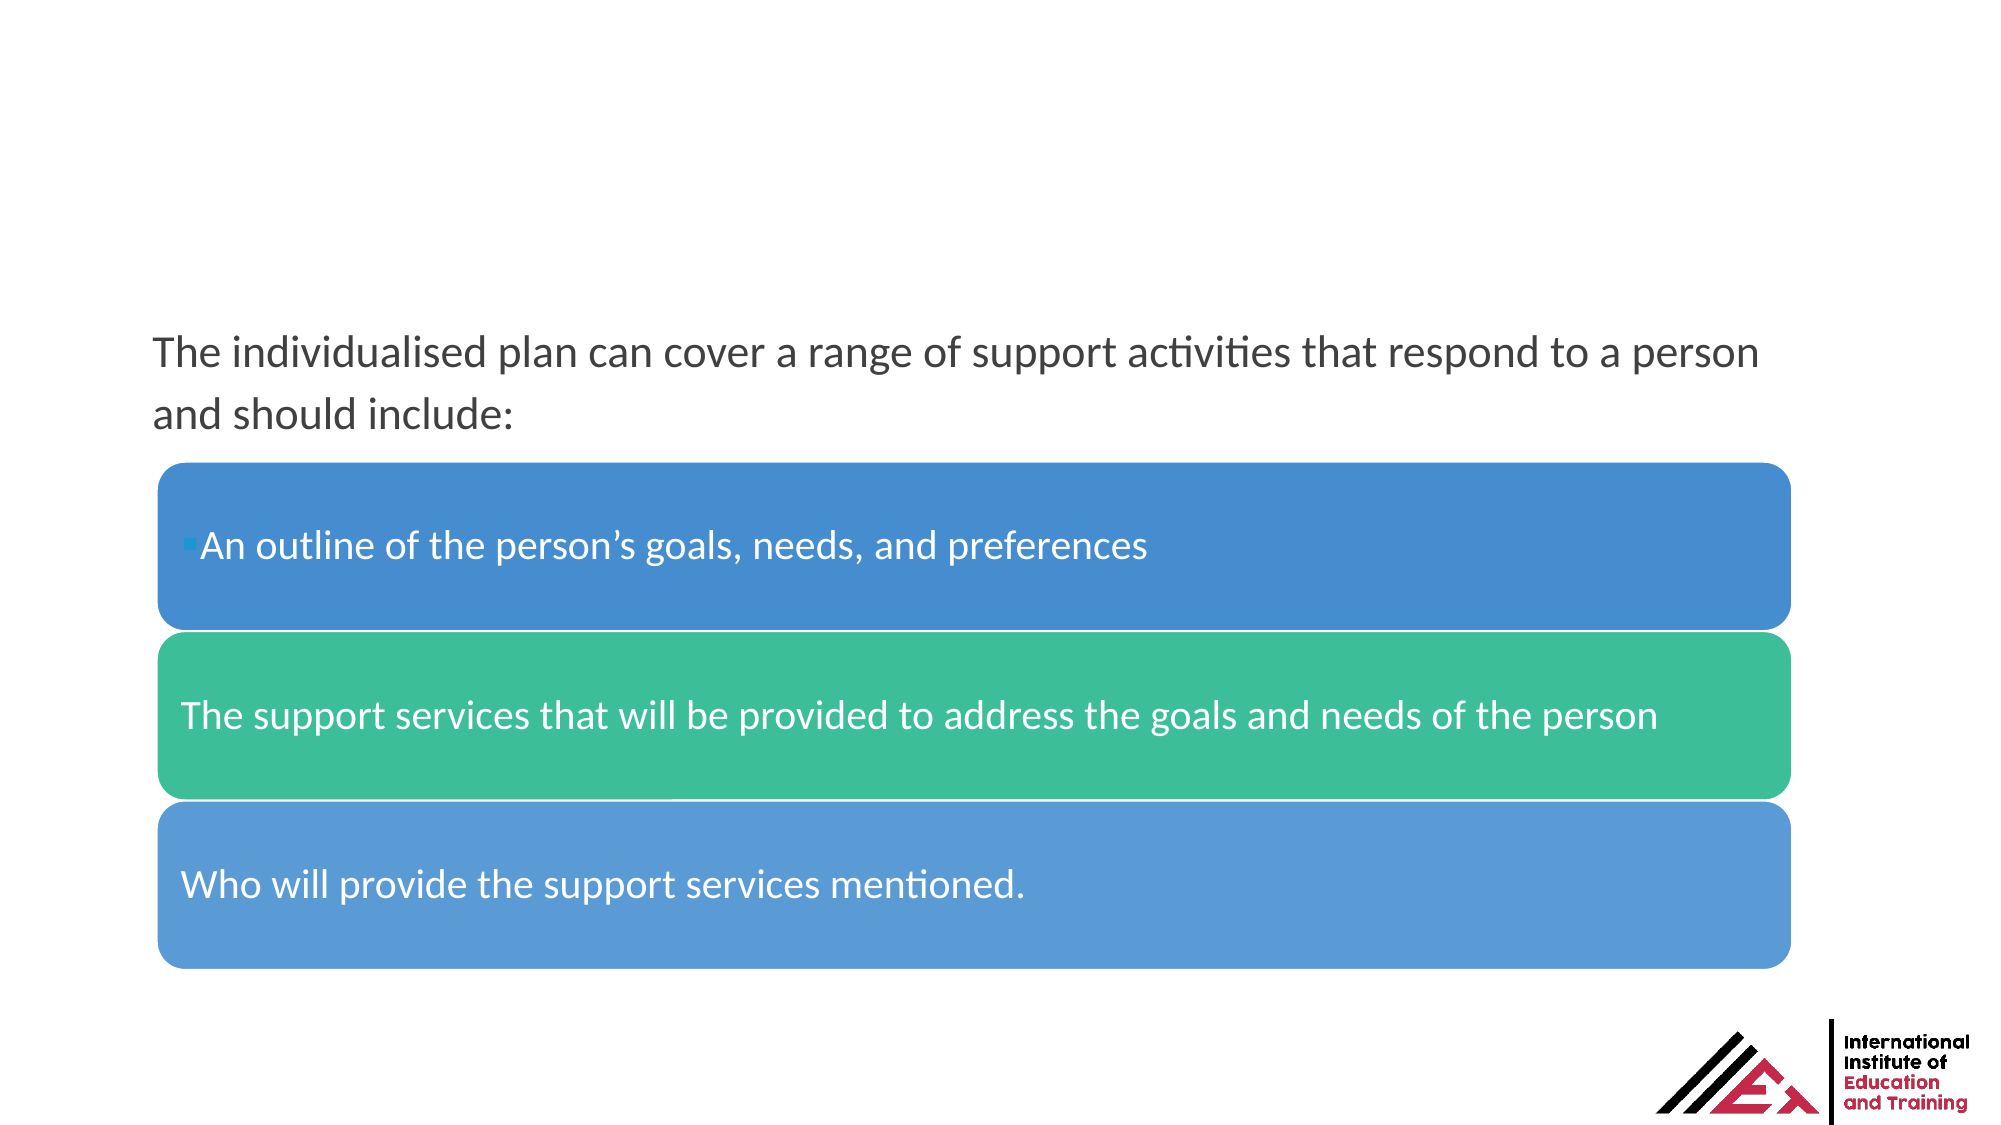

The individualised plan can cover a range of support activities that respond to a person and should include:
An outline of the person’s goals, needs, and preferences
The support services that will be provided to address the goals and needs of the person
Who will provide the support services mentioned.